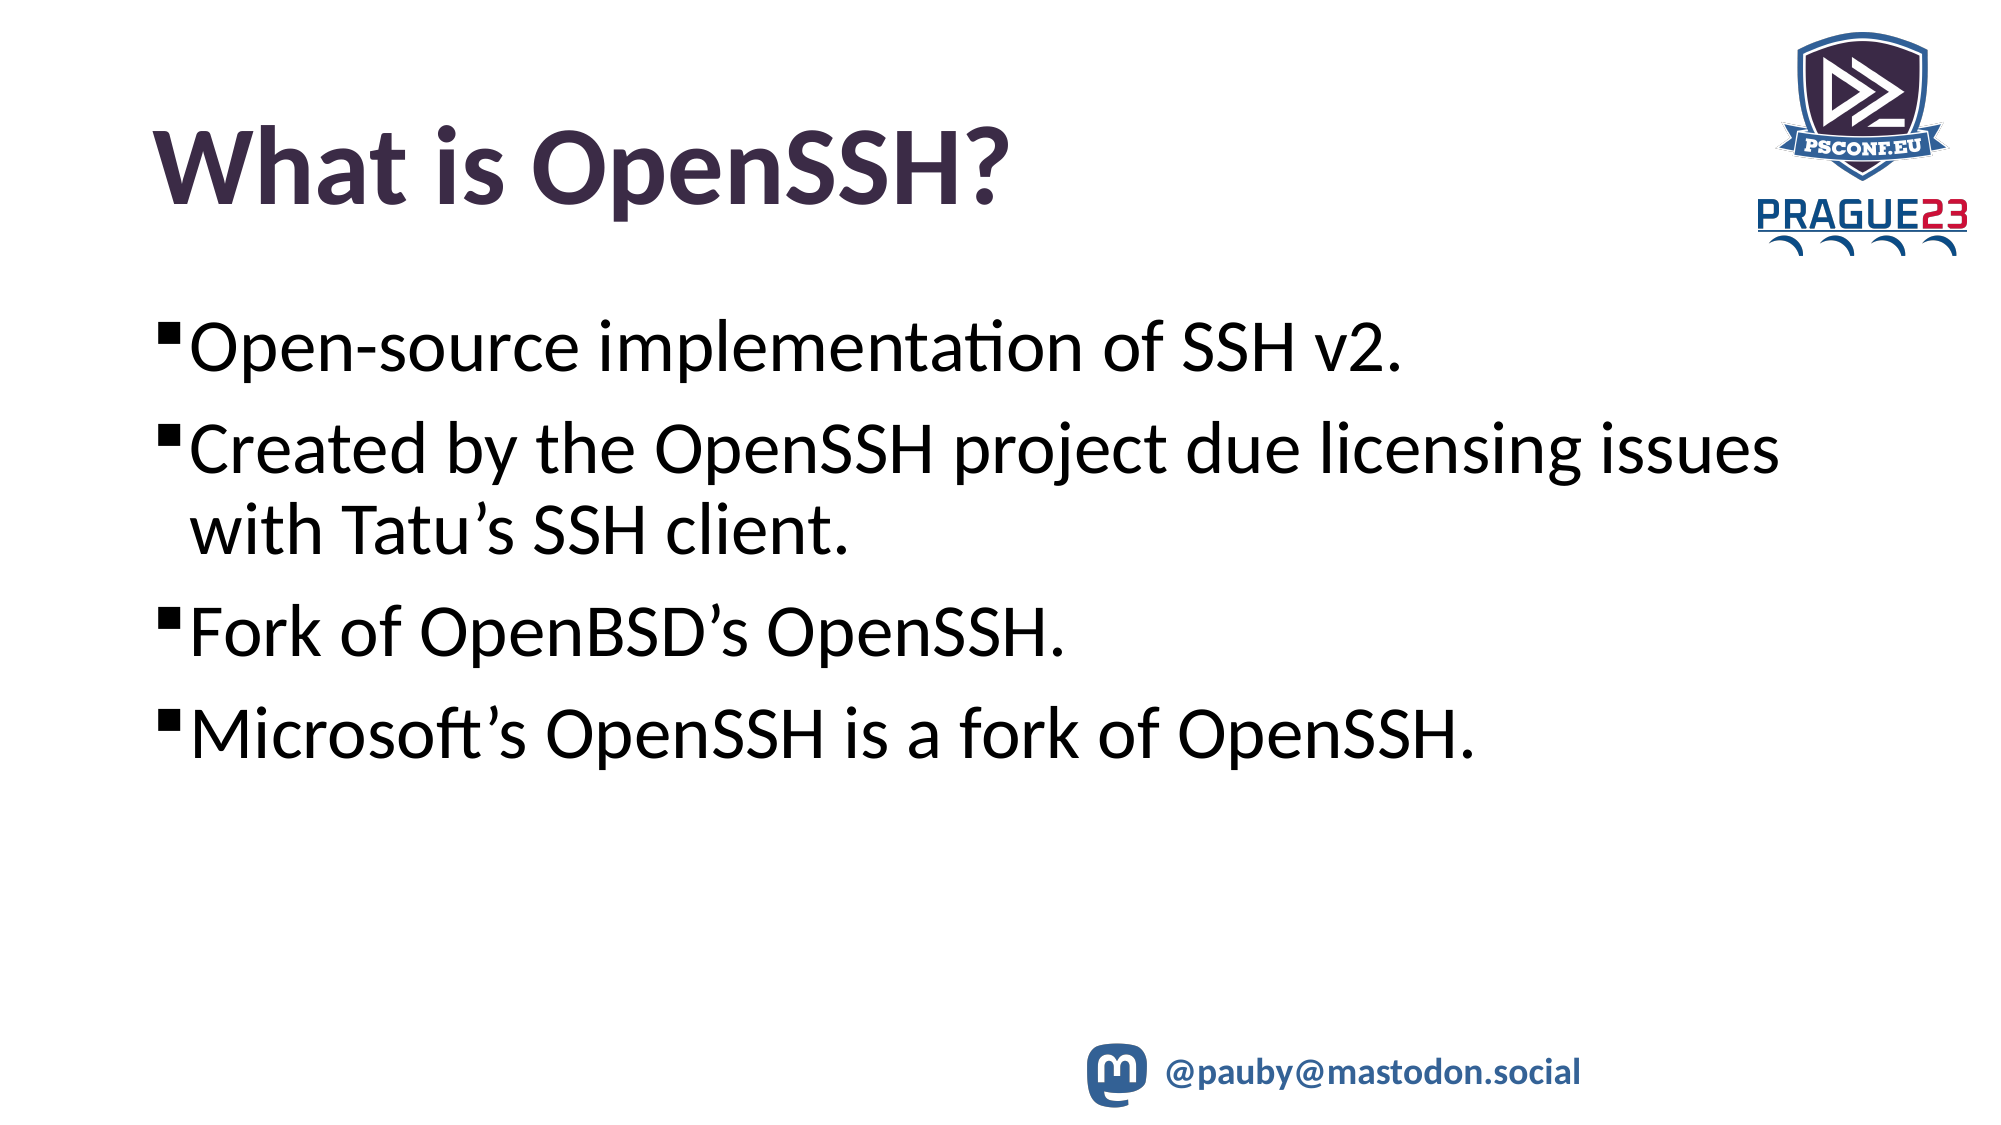

# What is OpenSSH?
Open-source implementation of SSH v2.
Created by the OpenSSH project due licensing issues with Tatu’s SSH client.
Fork of OpenBSD’s OpenSSH.
Microsoft’s OpenSSH is a fork of OpenSSH.